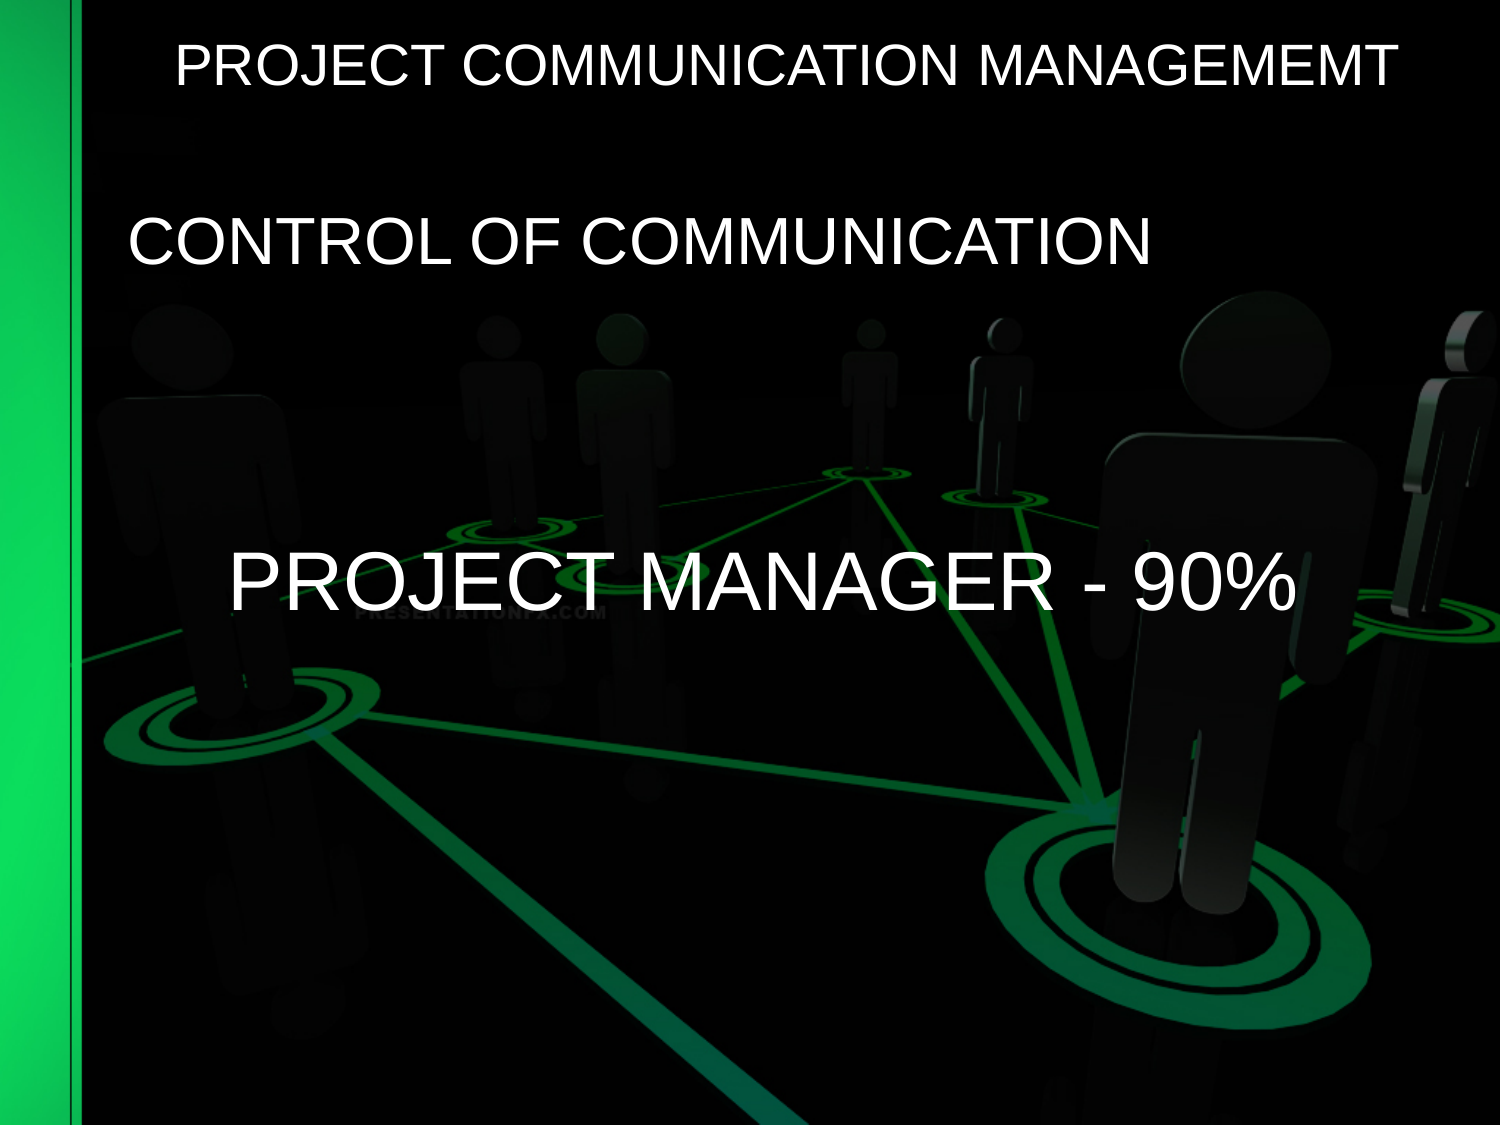

# PROJECT COMMUNICATION MANAGEMEMT
CONTROL OF COMMUNICATION

PROJECT MANAGER - 90%